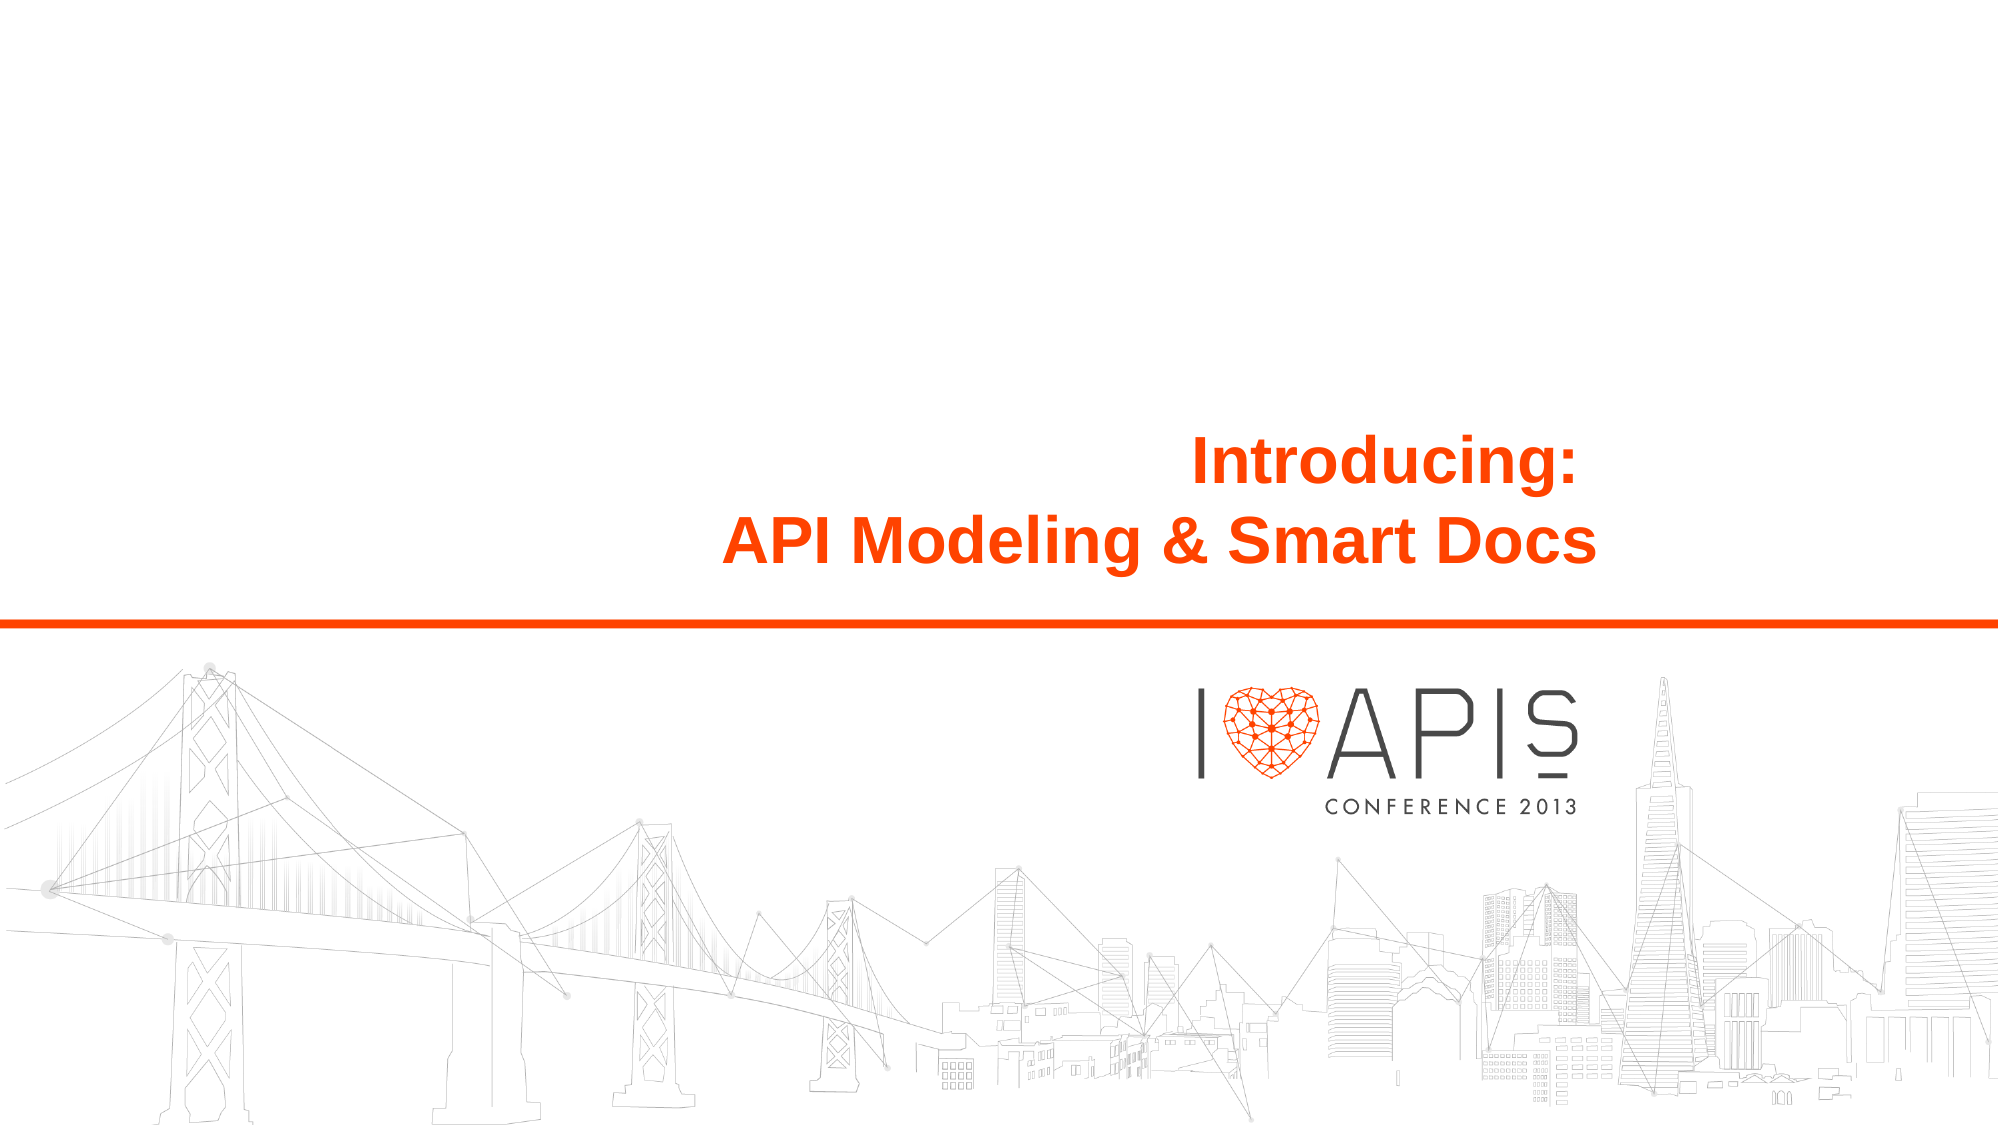

# Introducing: API Modeling & Smart Docs